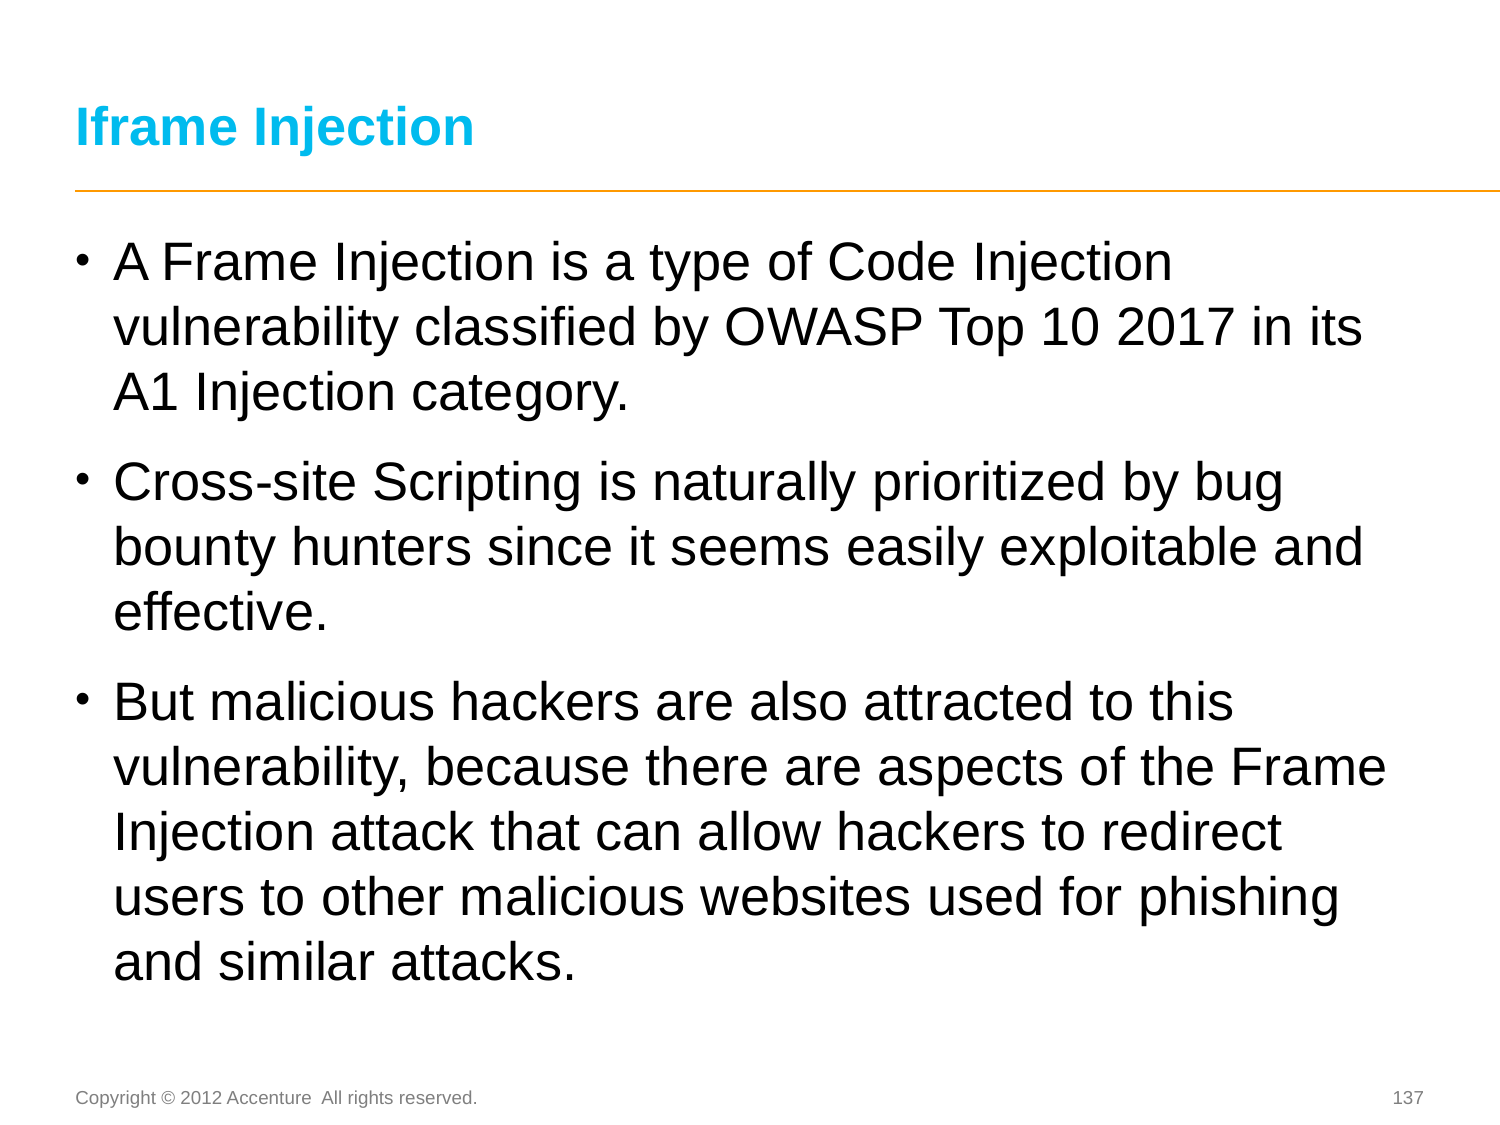

# Iframe Injection
A Frame Injection is a type of Code Injection vulnerability classified by OWASP Top 10 2017 in its A1 Injection category.
Cross-site Scripting is naturally prioritized by bug bounty hunters since it seems easily exploitable and effective.
But malicious hackers are also attracted to this vulnerability, because there are aspects of the Frame Injection attack that can allow hackers to redirect users to other malicious websites used for phishing and similar attacks.